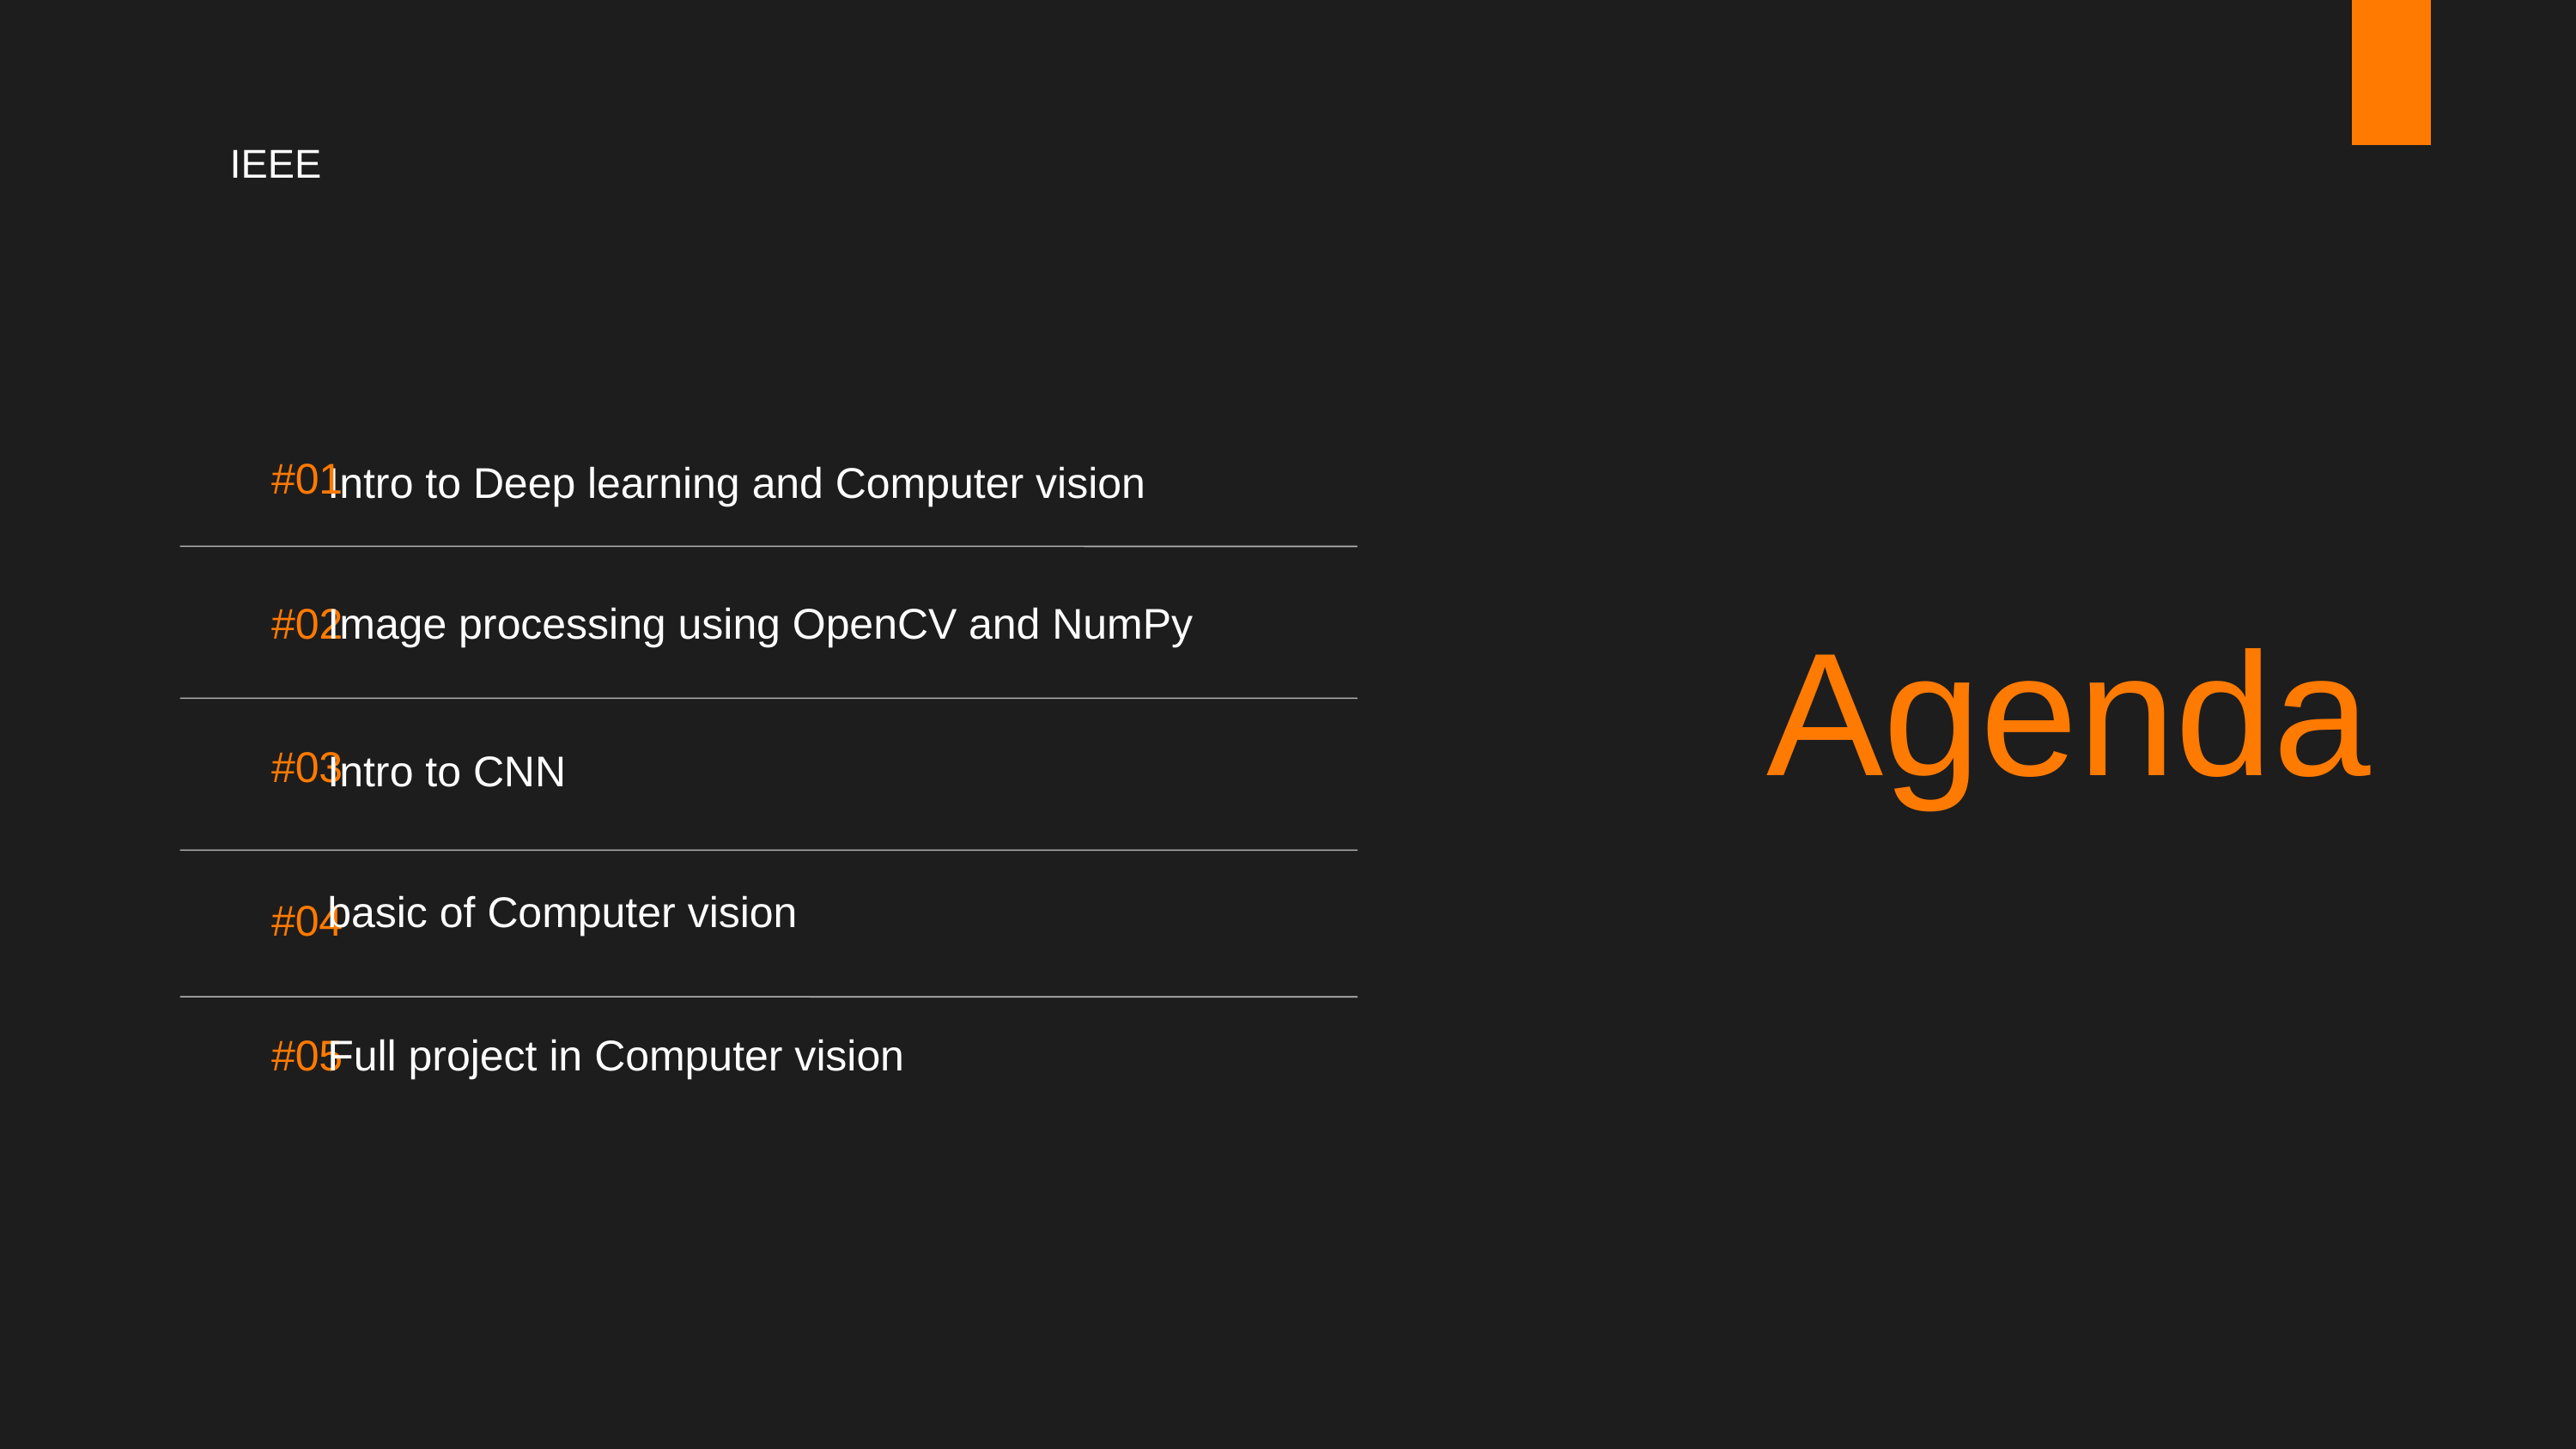

IEEE
#01
Intro to Deep learning and Computer vision

#02
Image processing using OpenCV and NumPy
Agenda

#03
Intro to CNN

basic of Computer vision
#04

#05
Full project in Computer vision